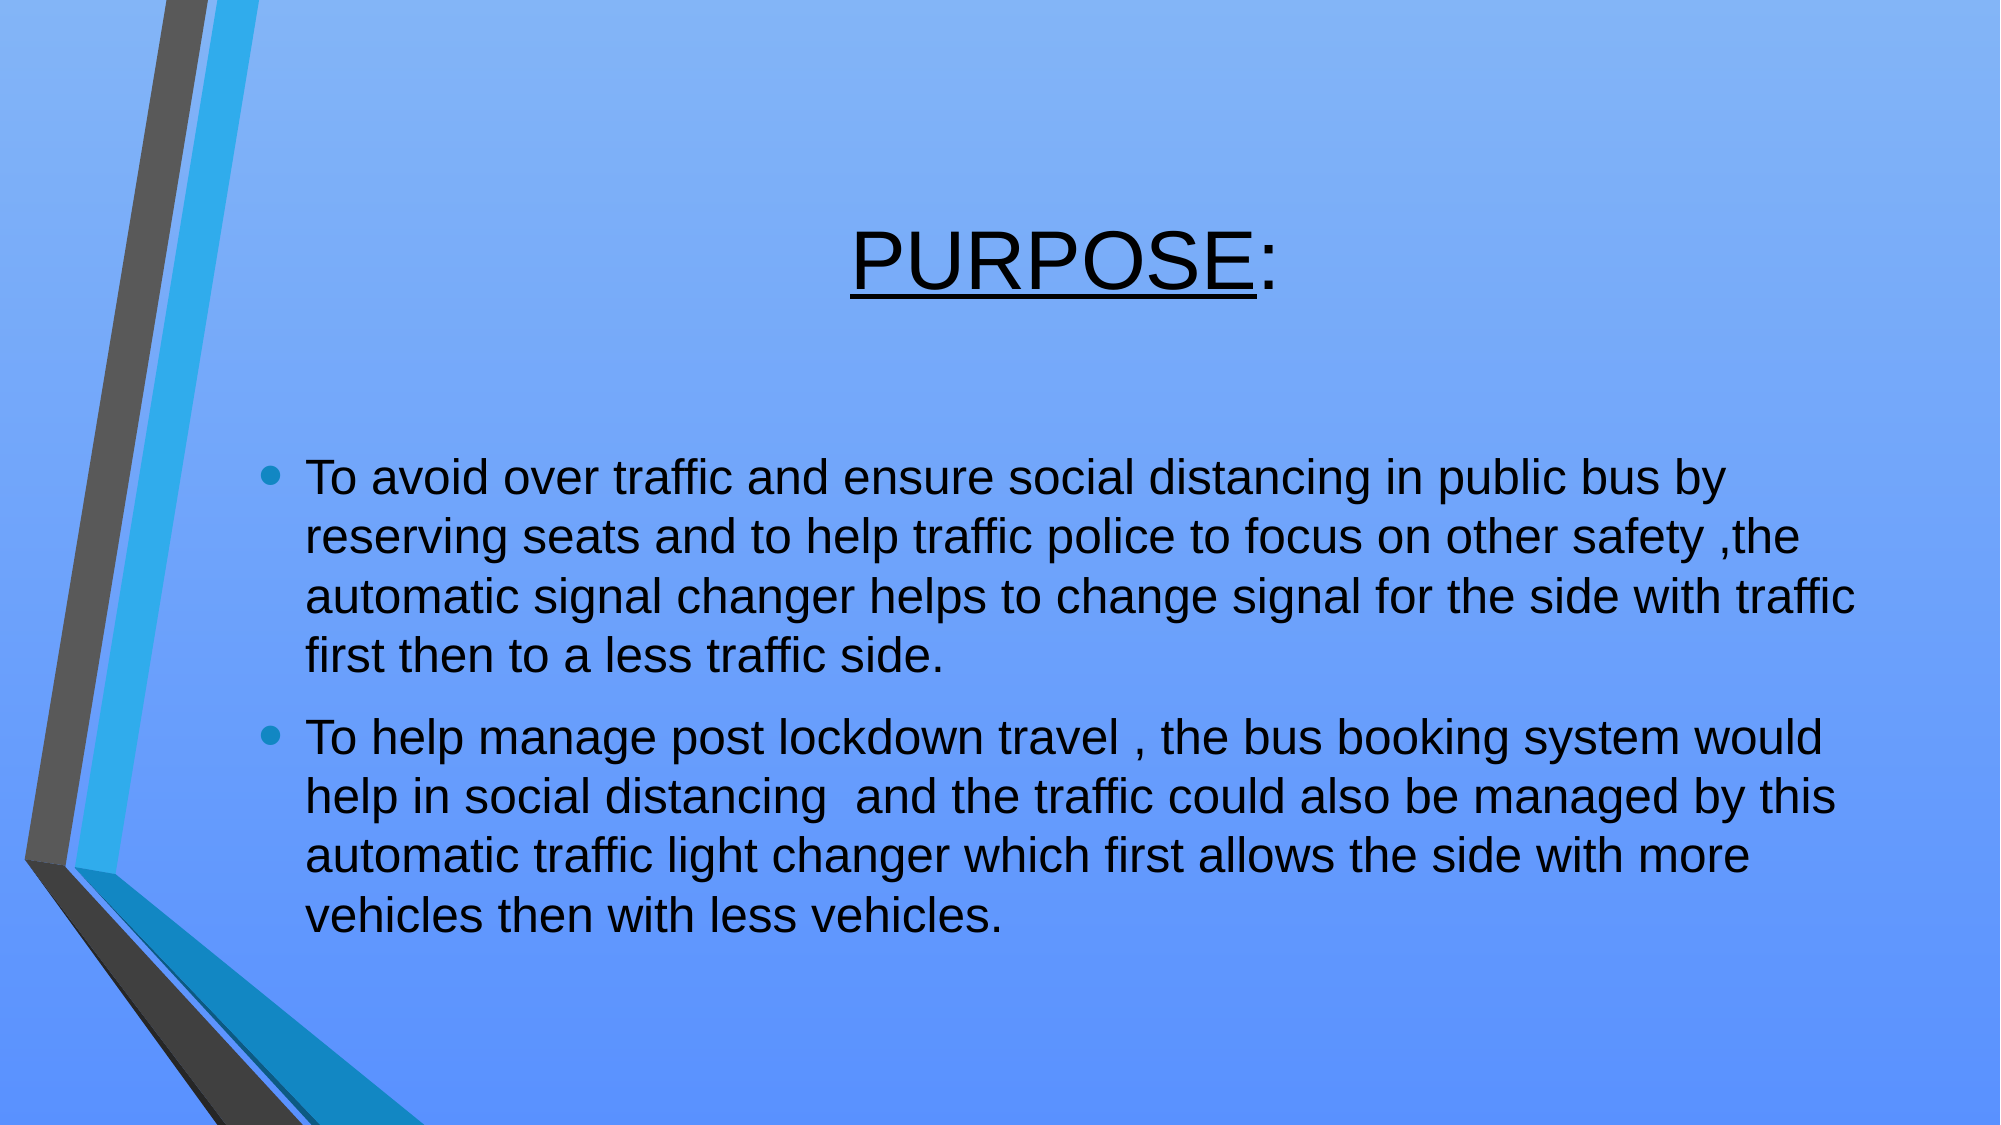

# PURPOSE:
To avoid over traffic and ensure social distancing in public bus by reserving seats and to help traffic police to focus on other safety ,the automatic signal changer helps to change signal for the side with traffic first then to a less traffic side.
To help manage post lockdown travel , the bus booking system would help in social distancing  and the traffic could also be managed by this automatic traffic light changer which first allows the side with more vehicles then with less vehicles.